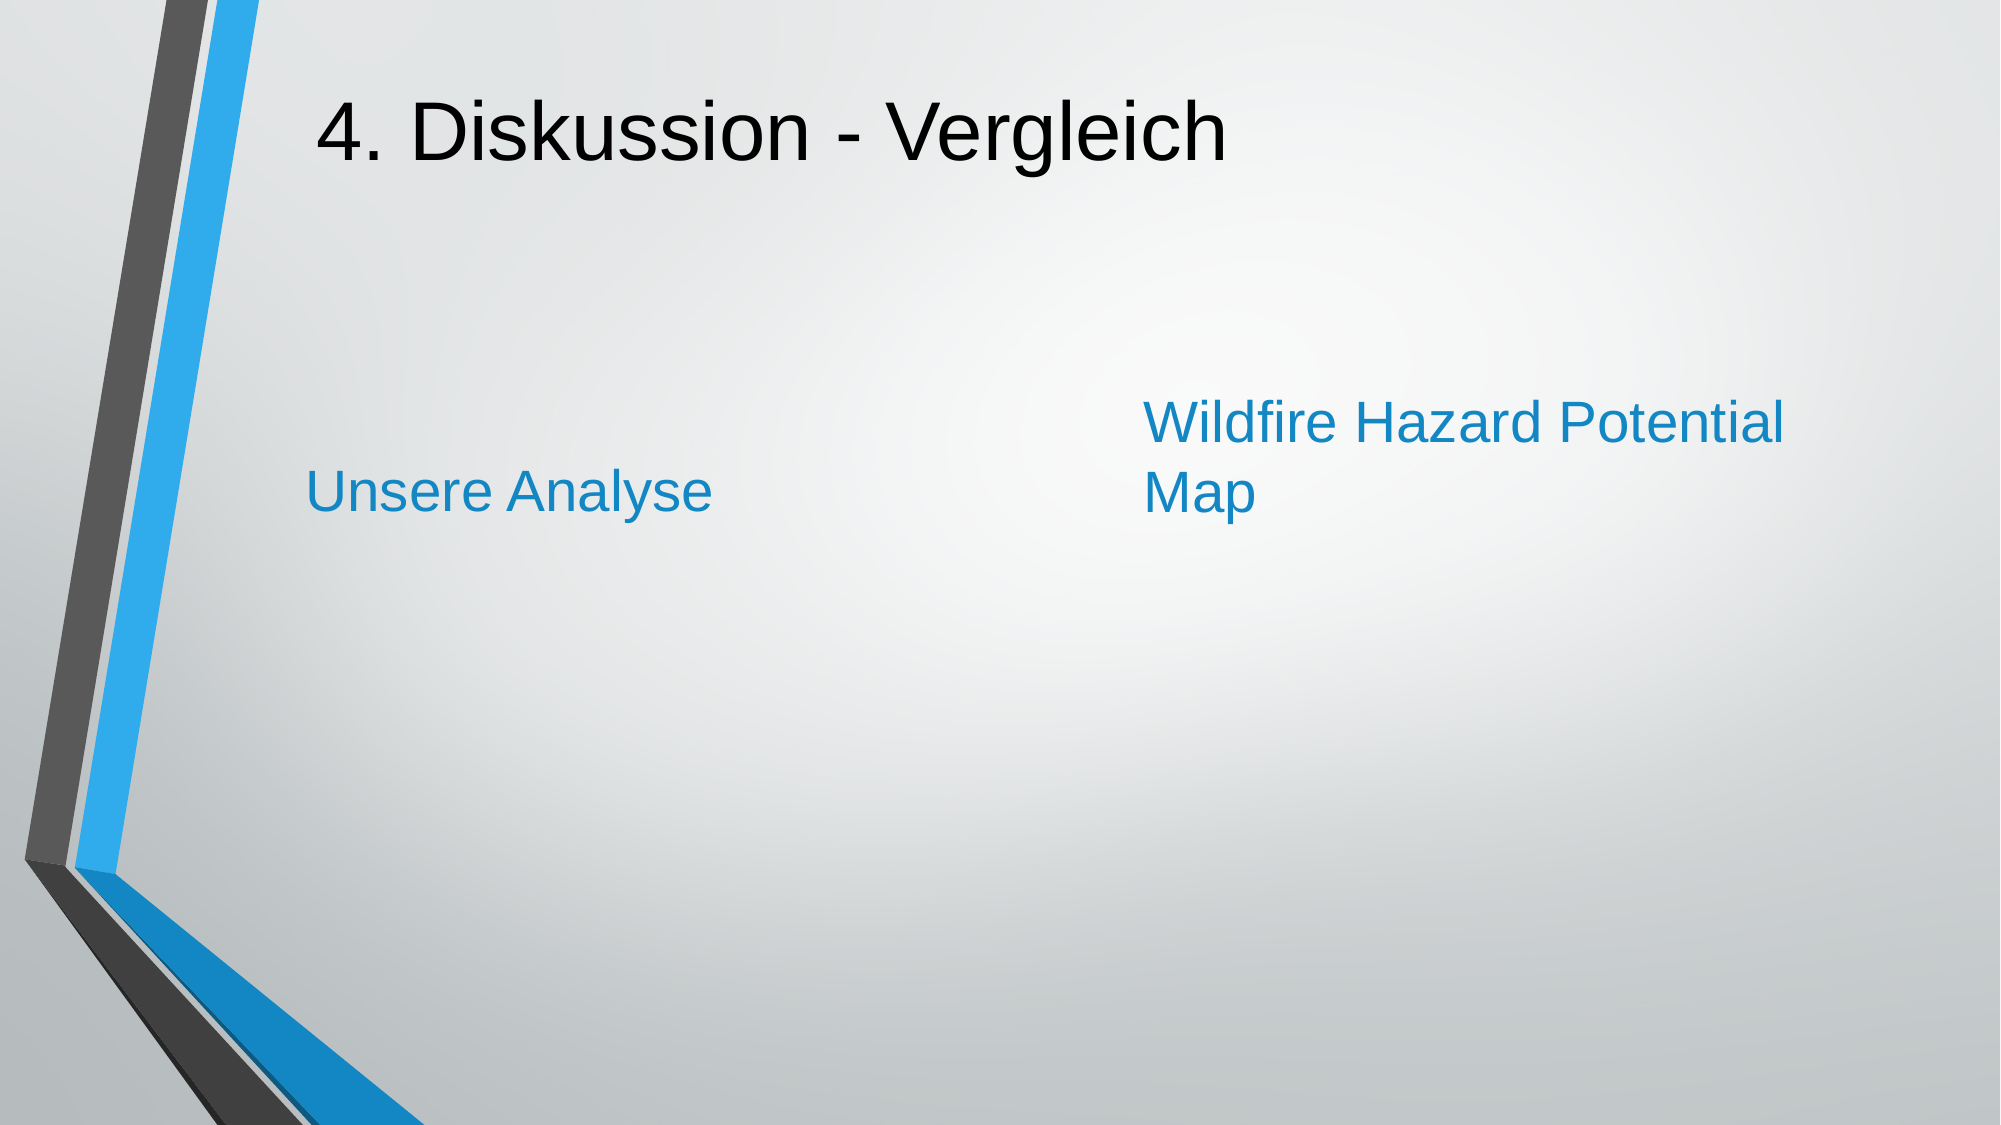

# 4. Diskussion - Vergleich
Unsere Analyse
Wildfire Hazard Potential Map